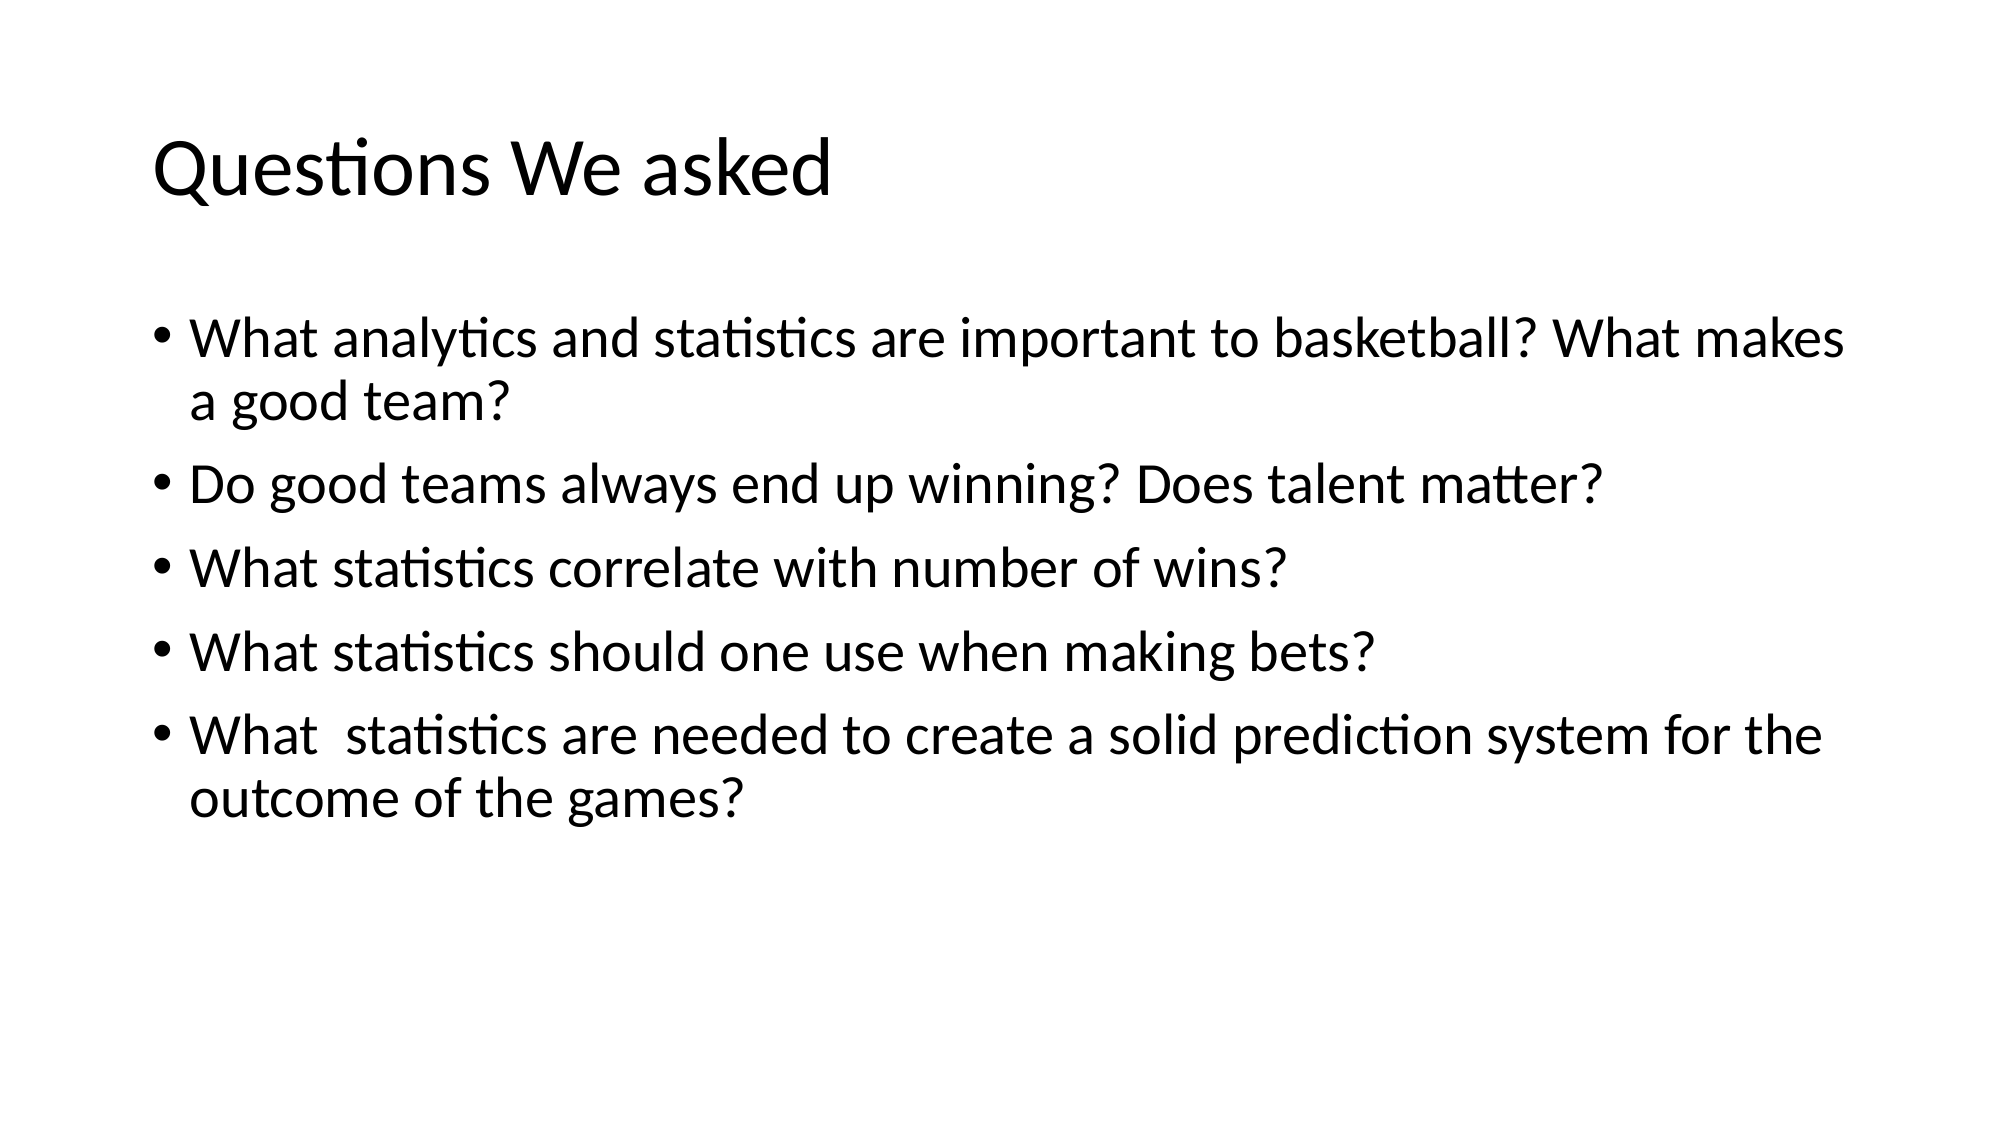

# Questions We asked
What analytics and statistics are important to basketball? What makes a good team?
Do good teams always end up winning? Does talent matter?
What statistics correlate with number of wins?
What statistics should one use when making bets?
What  statistics are needed to create a solid prediction system for the outcome of the games?